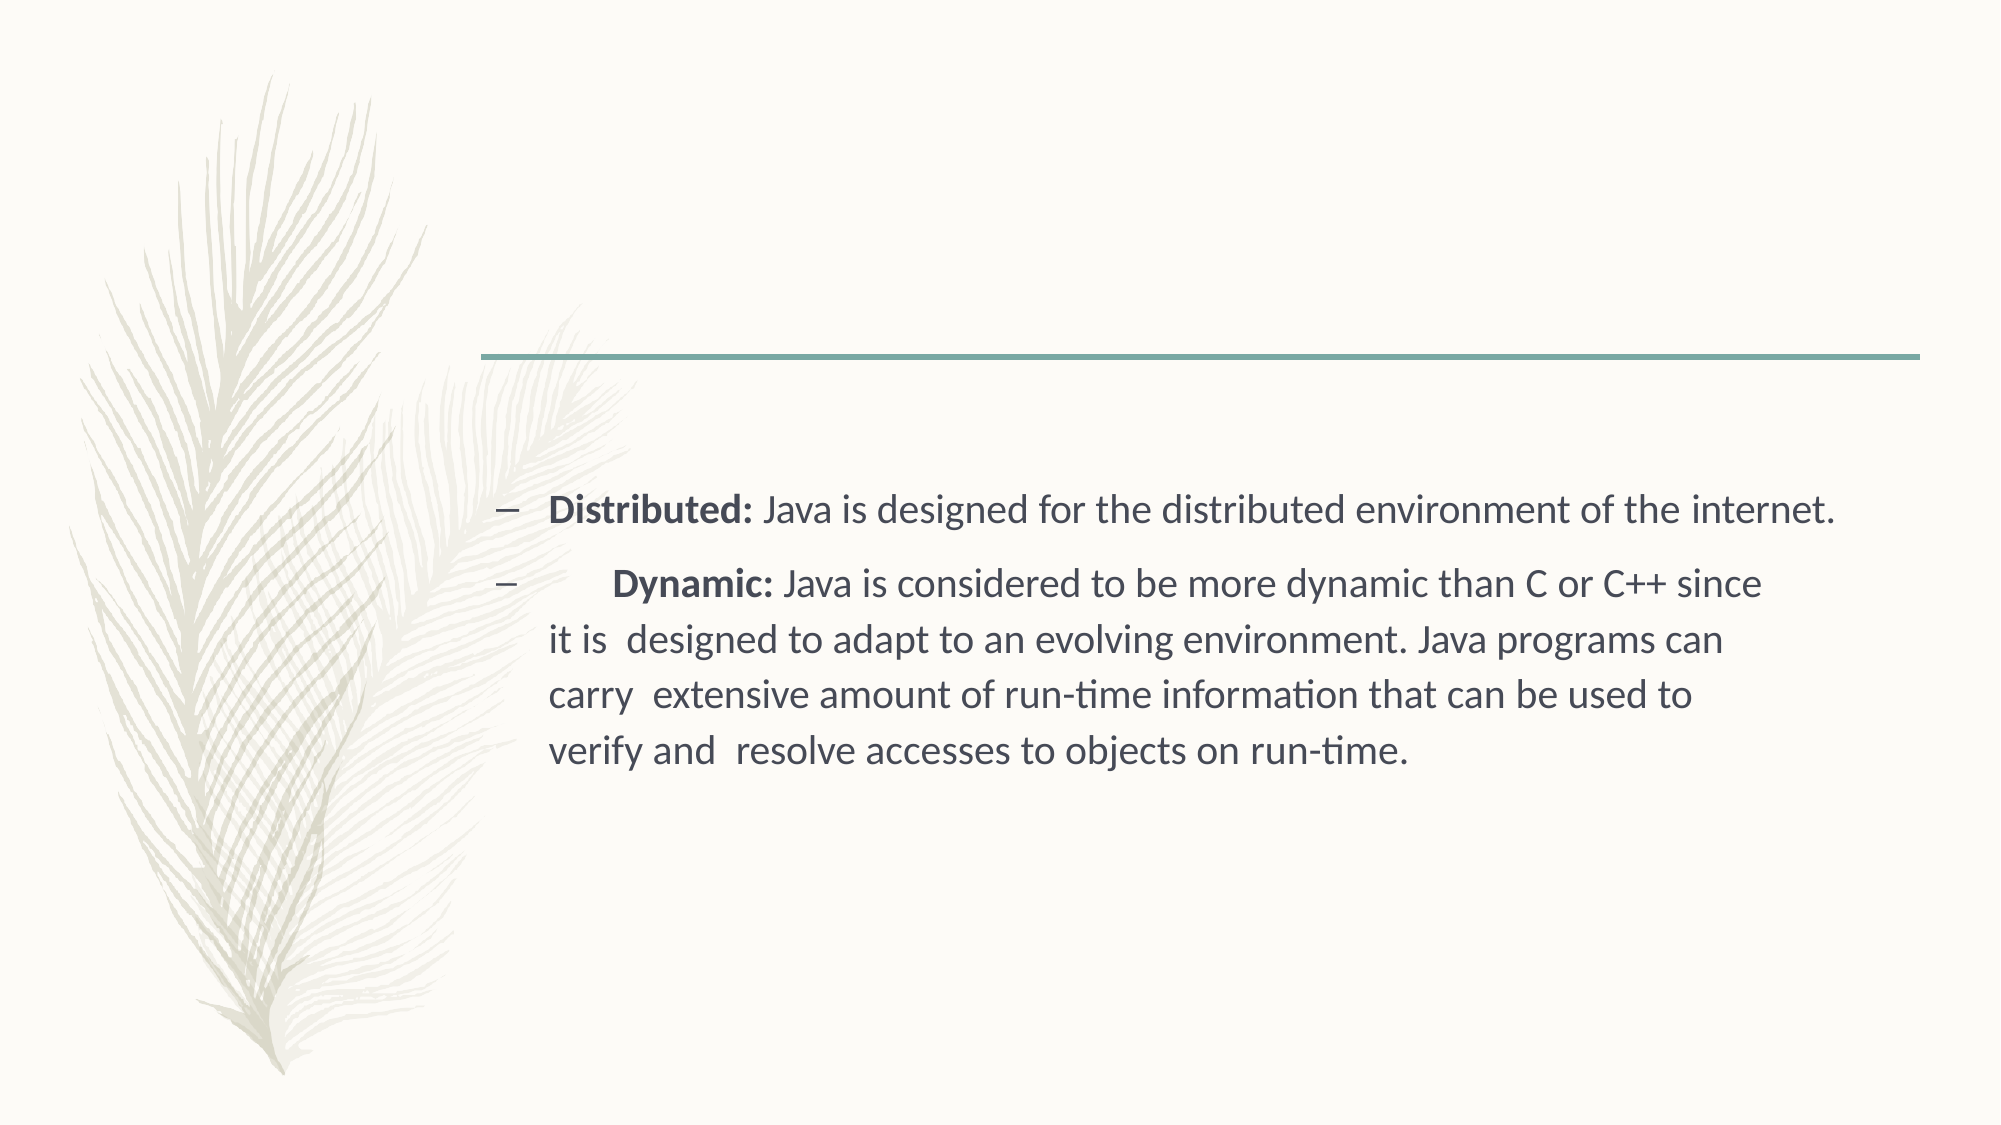

Distributed: Java is designed for the distributed environment of the internet.
	Dynamic: Java is considered to be more dynamic than C or C++ since it is  designed to adapt to an evolving environment. Java programs can carry  extensive amount of run-time information that can be used to verify and  resolve accesses to objects on run-time.